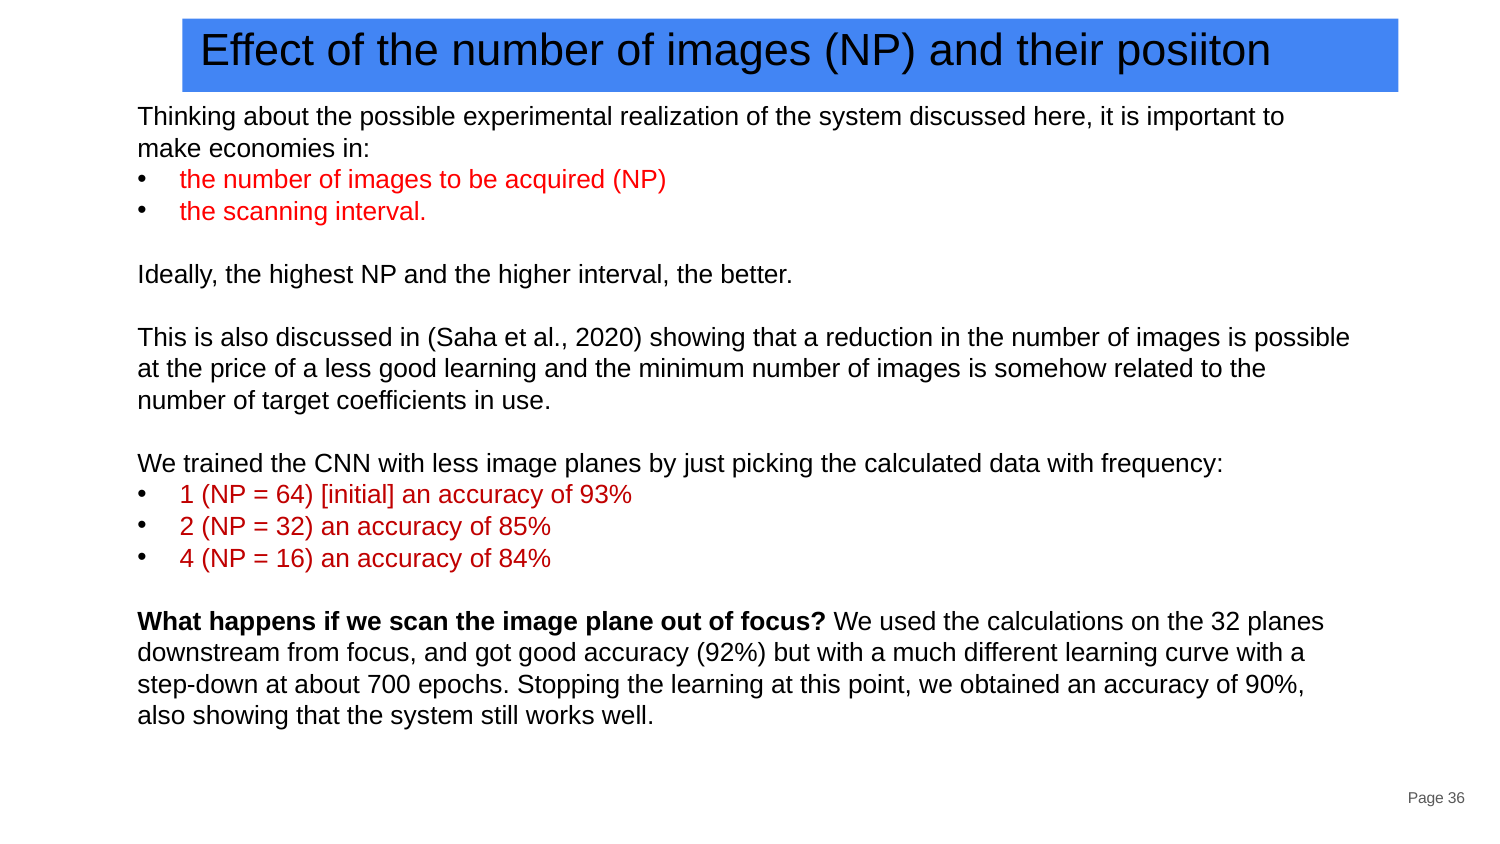

# Effect of the number of images (NP) and their posiiton
Thinking about the possible experimental realization of the system discussed here, it is important to make economies in:
the number of images to be acquired (NP)
the scanning interval.

Ideally, the highest NP and the higher interval, the better.

This is also discussed in (Saha et al., 2020) showing that a reduction in the number of images is possible at the price of a less good learning and the minimum number of images is somehow related to the number of target coefficients in use.

We trained the CNN with less image planes by just picking the calculated data with frequency:
1 (NP = 64) [initial] an accuracy of 93%
2 (NP = 32) an accuracy of 85%
4 (NP = 16) an accuracy of 84%

What happens if we scan the image plane out of focus? We used the calculations on the 32 planes downstream from focus, and got good accuracy (92%) but with a much different learning curve with a step-down at about 700 epochs. Stopping the learning at this point, we obtained an accuracy of 90%, also showing that the system still works well.
Page 36